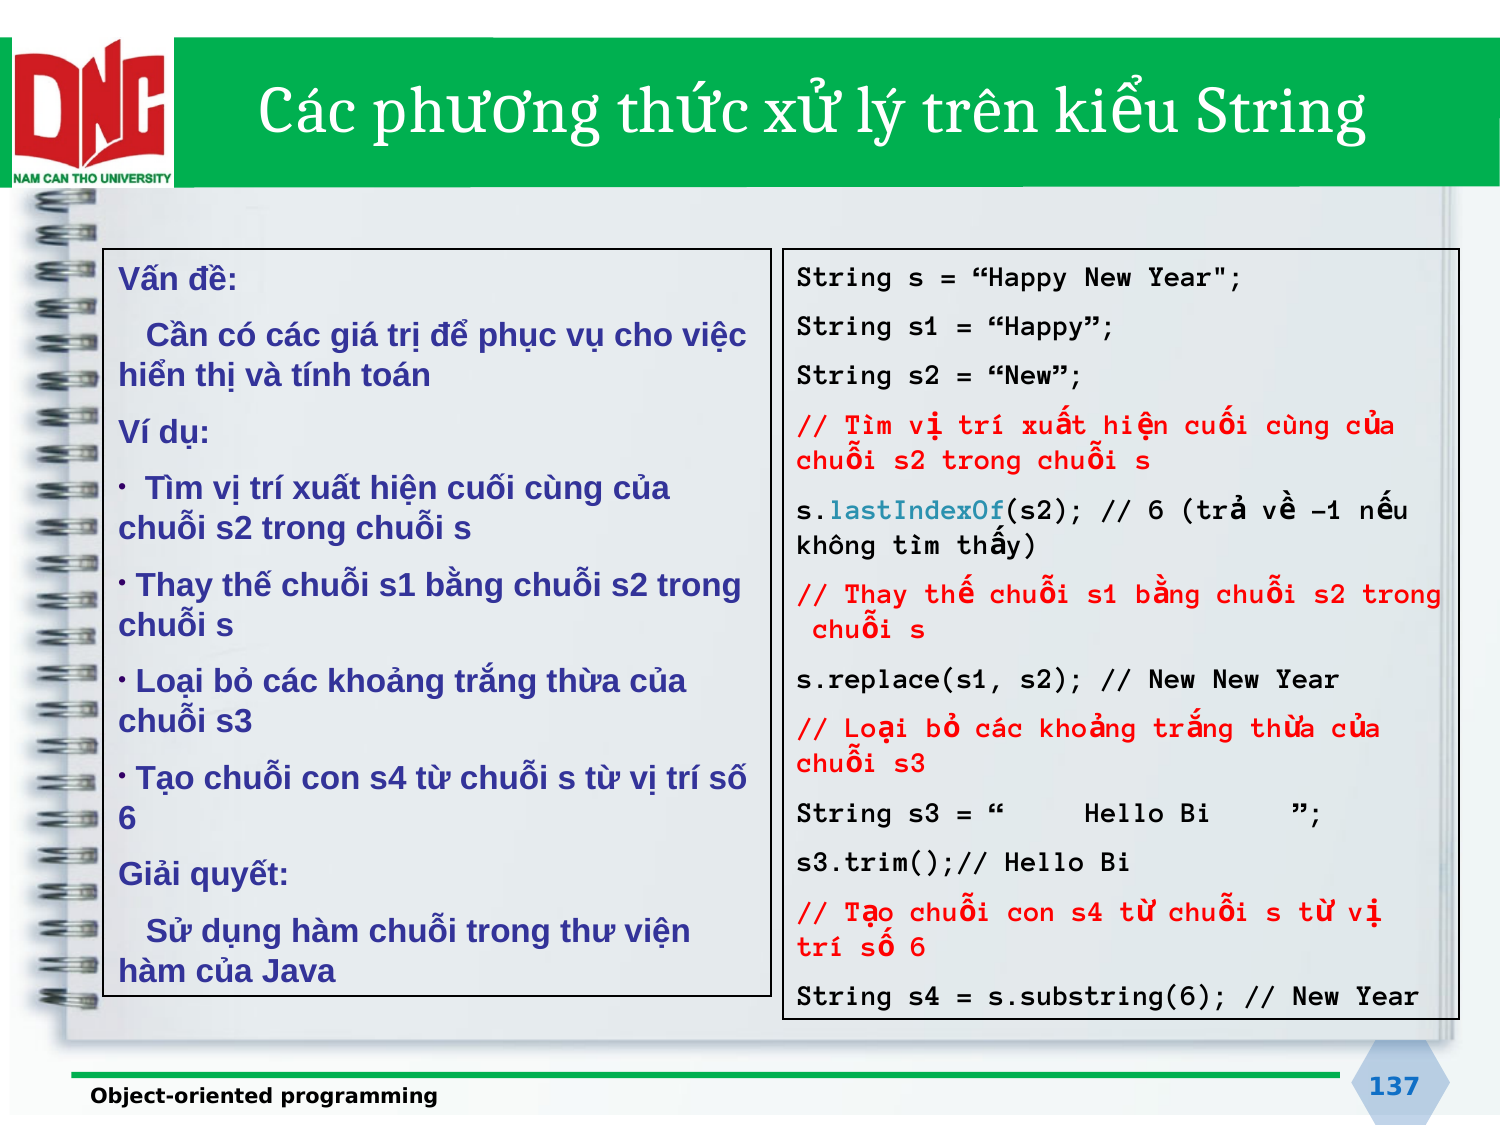

# Các phương thức xử lý trên kiểu String

Vấn đề:
   Cần có các giá trị để phục vụ cho việc hiển thị và tính toán
Ví dụ:
  Tìm vị trí xuất hiện cuối cùng của chuỗi s2 trong chuỗi s
 Thay thế chuỗi s1 bằng chuỗi s2 trong  chuỗi s
 Loại bỏ các khoảng trắng thừa của chuỗi s3
 Tạo chuỗi con s4 từ chuỗi s từ vị trí số 6
Giải quyết:
   Sử dụng hàm chuỗi trong thư viện hàm của Java
String s = “Happy New Year";
String s1 = “Happy”;
String s2 = “New”;
// Tìm vị trí xuất hiện cuối cùng của chuỗi s2 trong chuỗi s
s.lastIndexOf(s2); // 6 (trả về -1 nếu không tìm thấy)
// Thay thế chuỗi s1 bằng chuỗi s2 trong  chuỗi s
s.replace(s1, s2); // New New Year
// Loại bỏ các khoảng trắng thừa của chuỗi s3
String s3 = “     Hello Bi     ”;
s3.trim();// Hello Bi
// Tạo chuỗi con s4 từ chuỗi s từ vị trí số 6
String s4 = s.substring(6); // New Year
137
Object-oriented programming